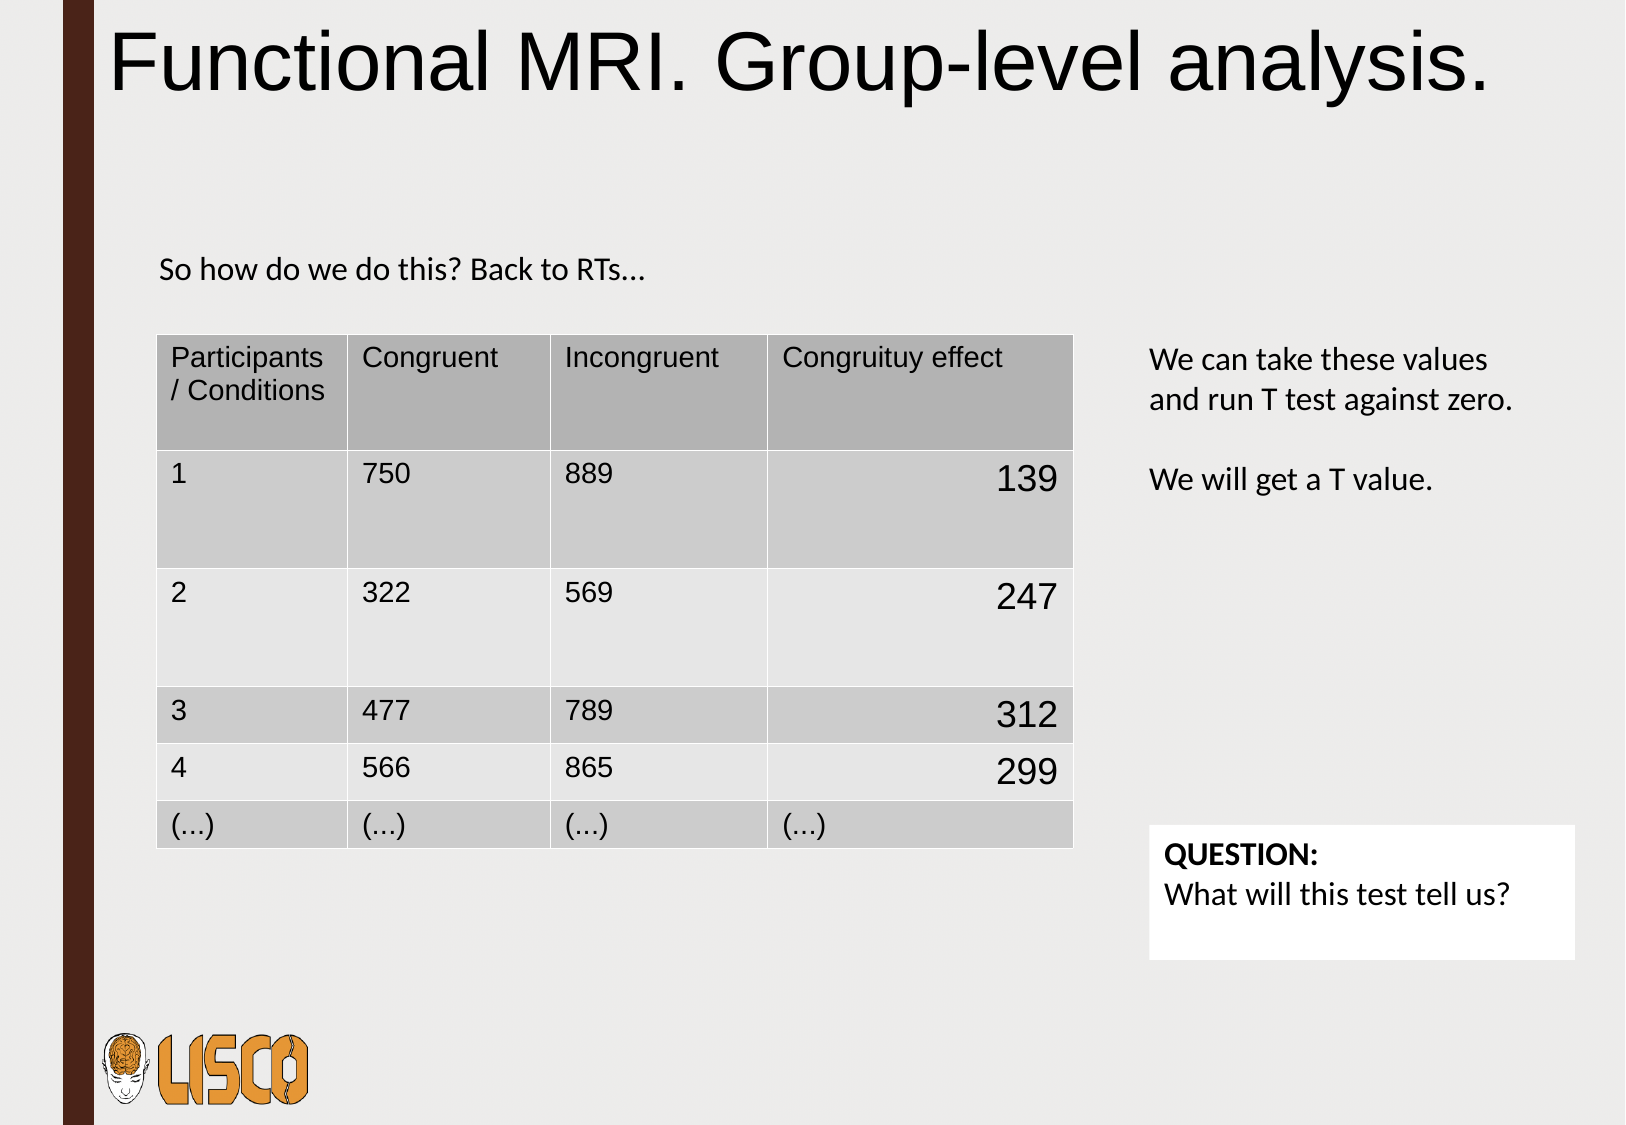

Functional MRI. Group-level analysis.

So how do we do this? Back to RTs...
We can take these values and run T test against zero.

We will get a T value.
| Participants / Conditions | Congruent | Incongruent | Congruituy effect |
| --- | --- | --- | --- |
| 1 | 750 | 889 | 139 |
| 2 | 322 | 569 | 247 |
| 3 | 477 | 789 | 312 |
| 4 | 566 | 865 | 299 |
| (...) | (...) | (...) | (...) |
QUESTION:
What will this test tell us?